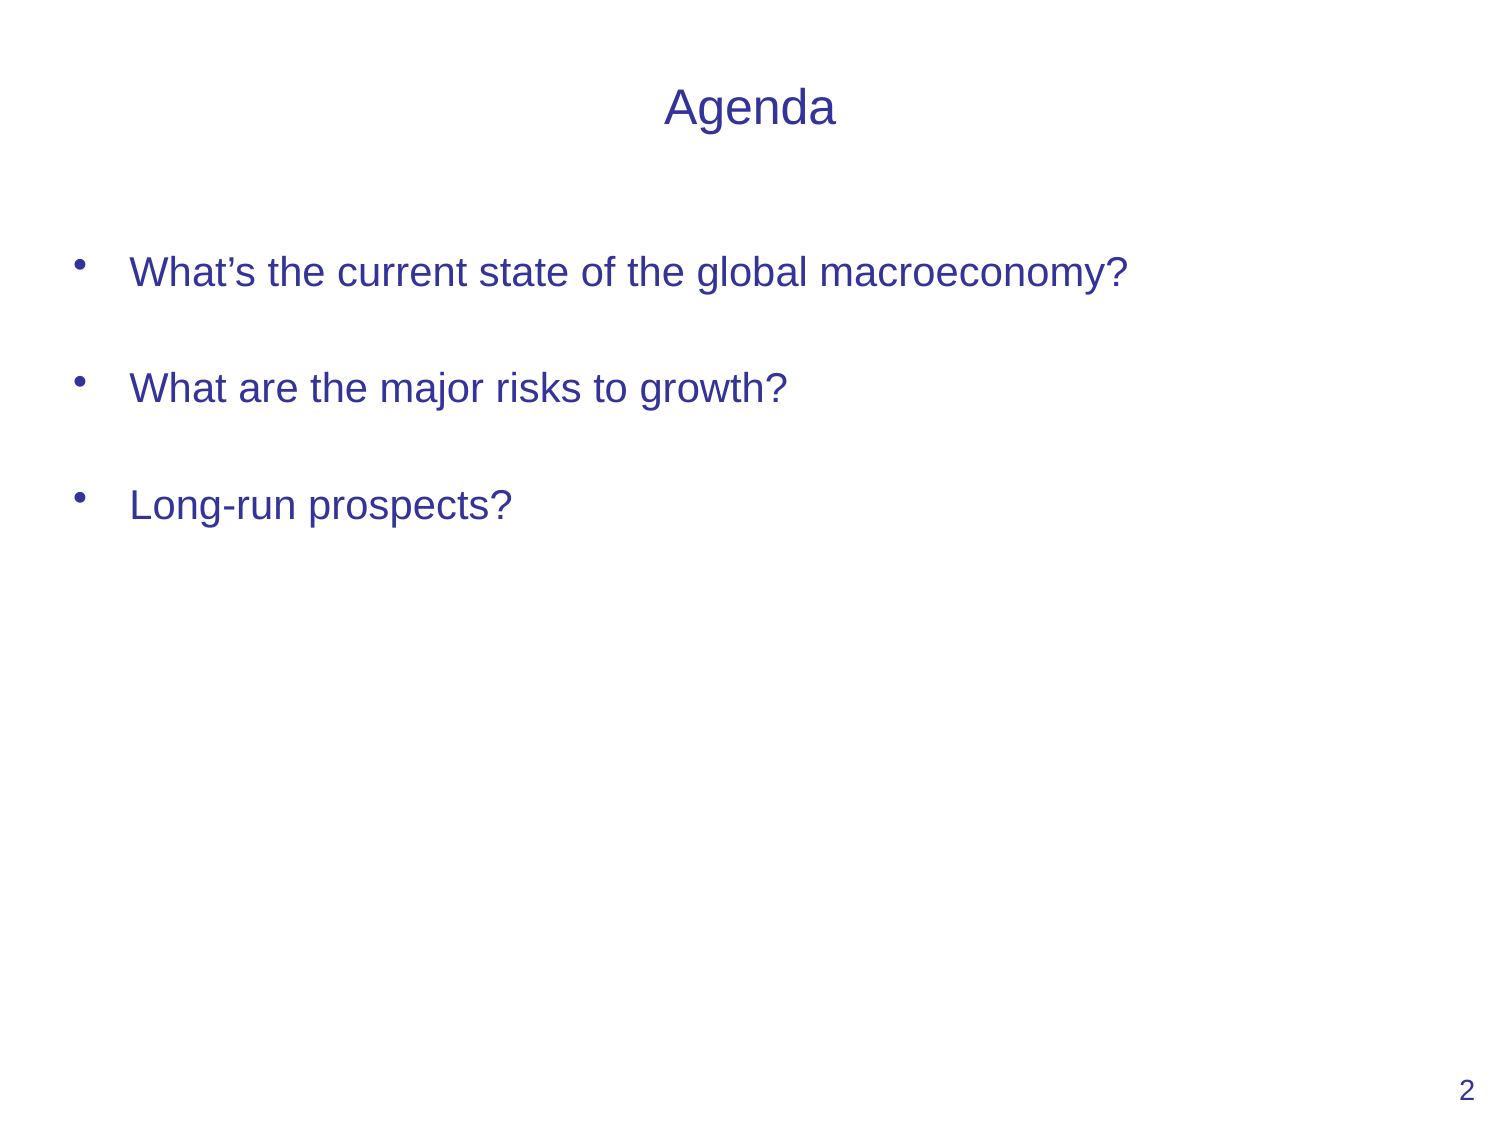

# Agenda

What’s the current state of the global macroeconomy?

What are the major risks to growth?

Long-run prospects?

2